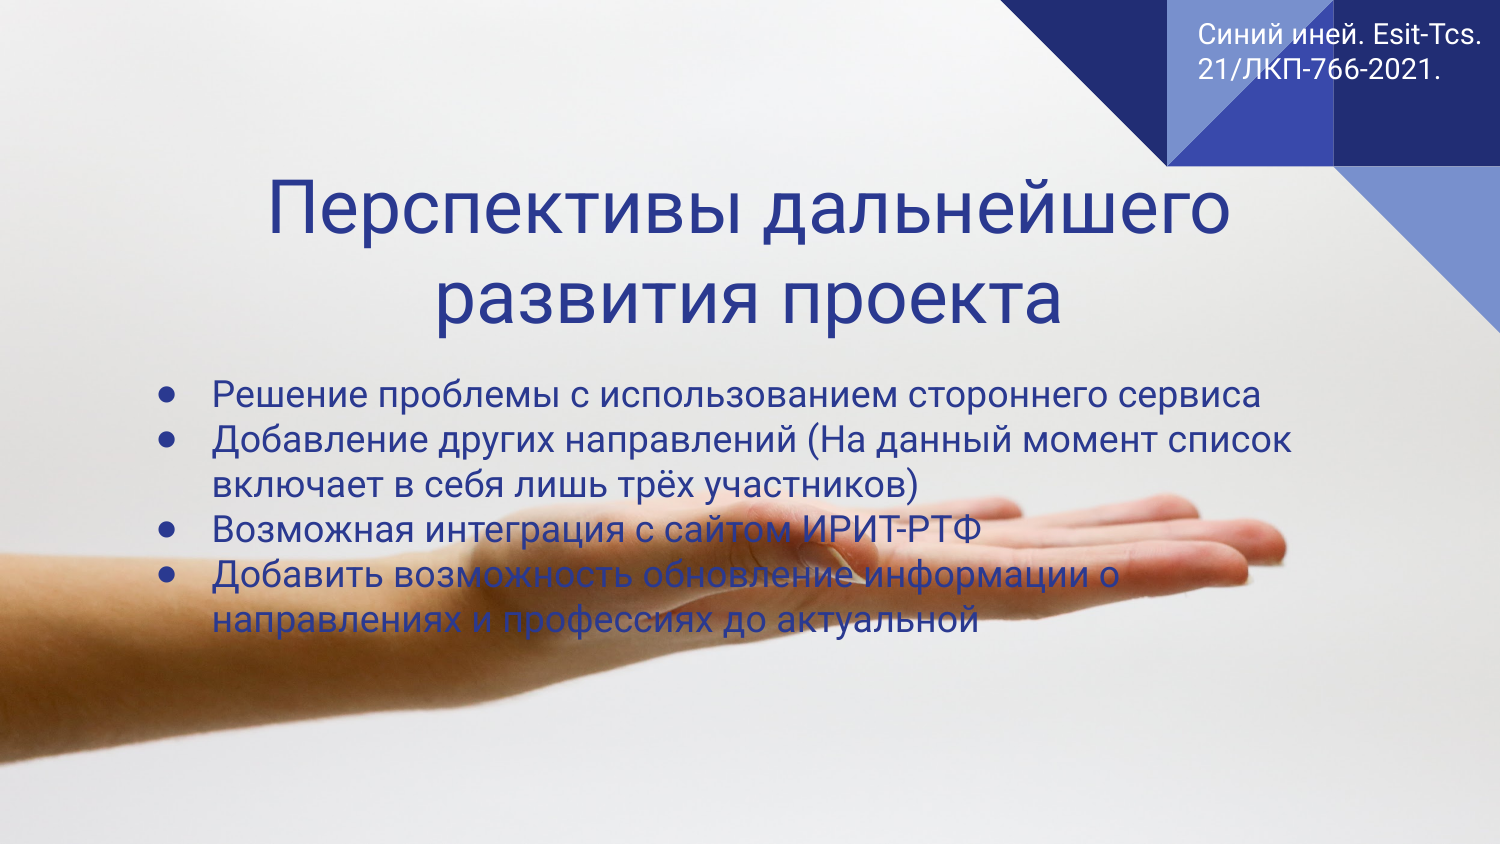

Синий иней. Esit-Tcs.
21/ЛКП-766-2021.

Перспективы дальнейшего развития проекта
Решение проблемы с использованием стороннего сервиса
Добавление других направлений (На данный момент список включает в себя лишь трёх участников)
Возможная интеграция с сайтом ИРИТ-РТФ
Добавить возможность обновление информации о направлениях и профессиях до актуальной